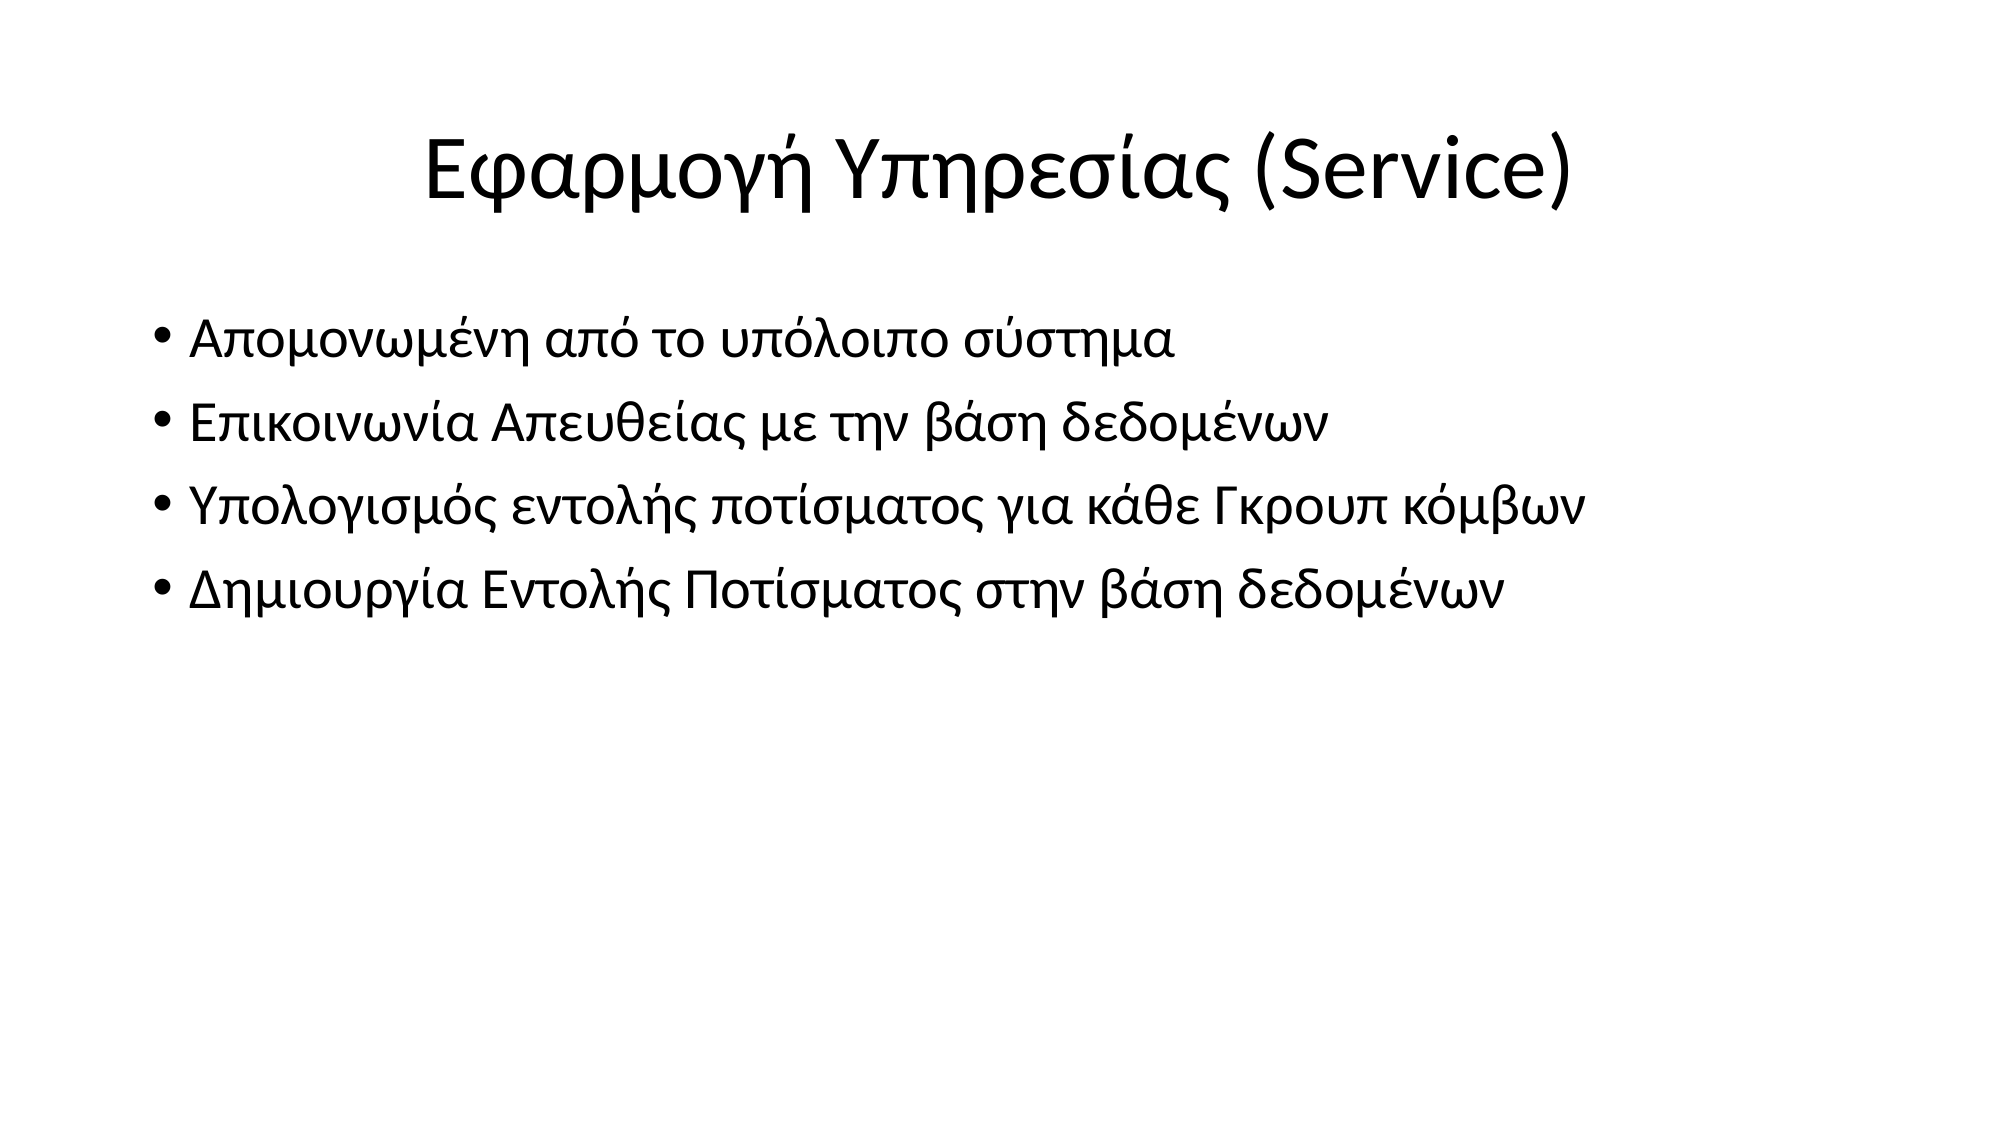

# Εφαρμογή Υπηρεσίας (Service)
Απομονωμένη από το υπόλοιπο σύστημα
Επικοινωνία Απευθείας με την βάση δεδομένων
Υπολογισμός εντολής ποτίσματος για κάθε Γκρουπ κόμβων
Δημιουργία Εντολής Ποτίσματος στην βάση δεδομένων